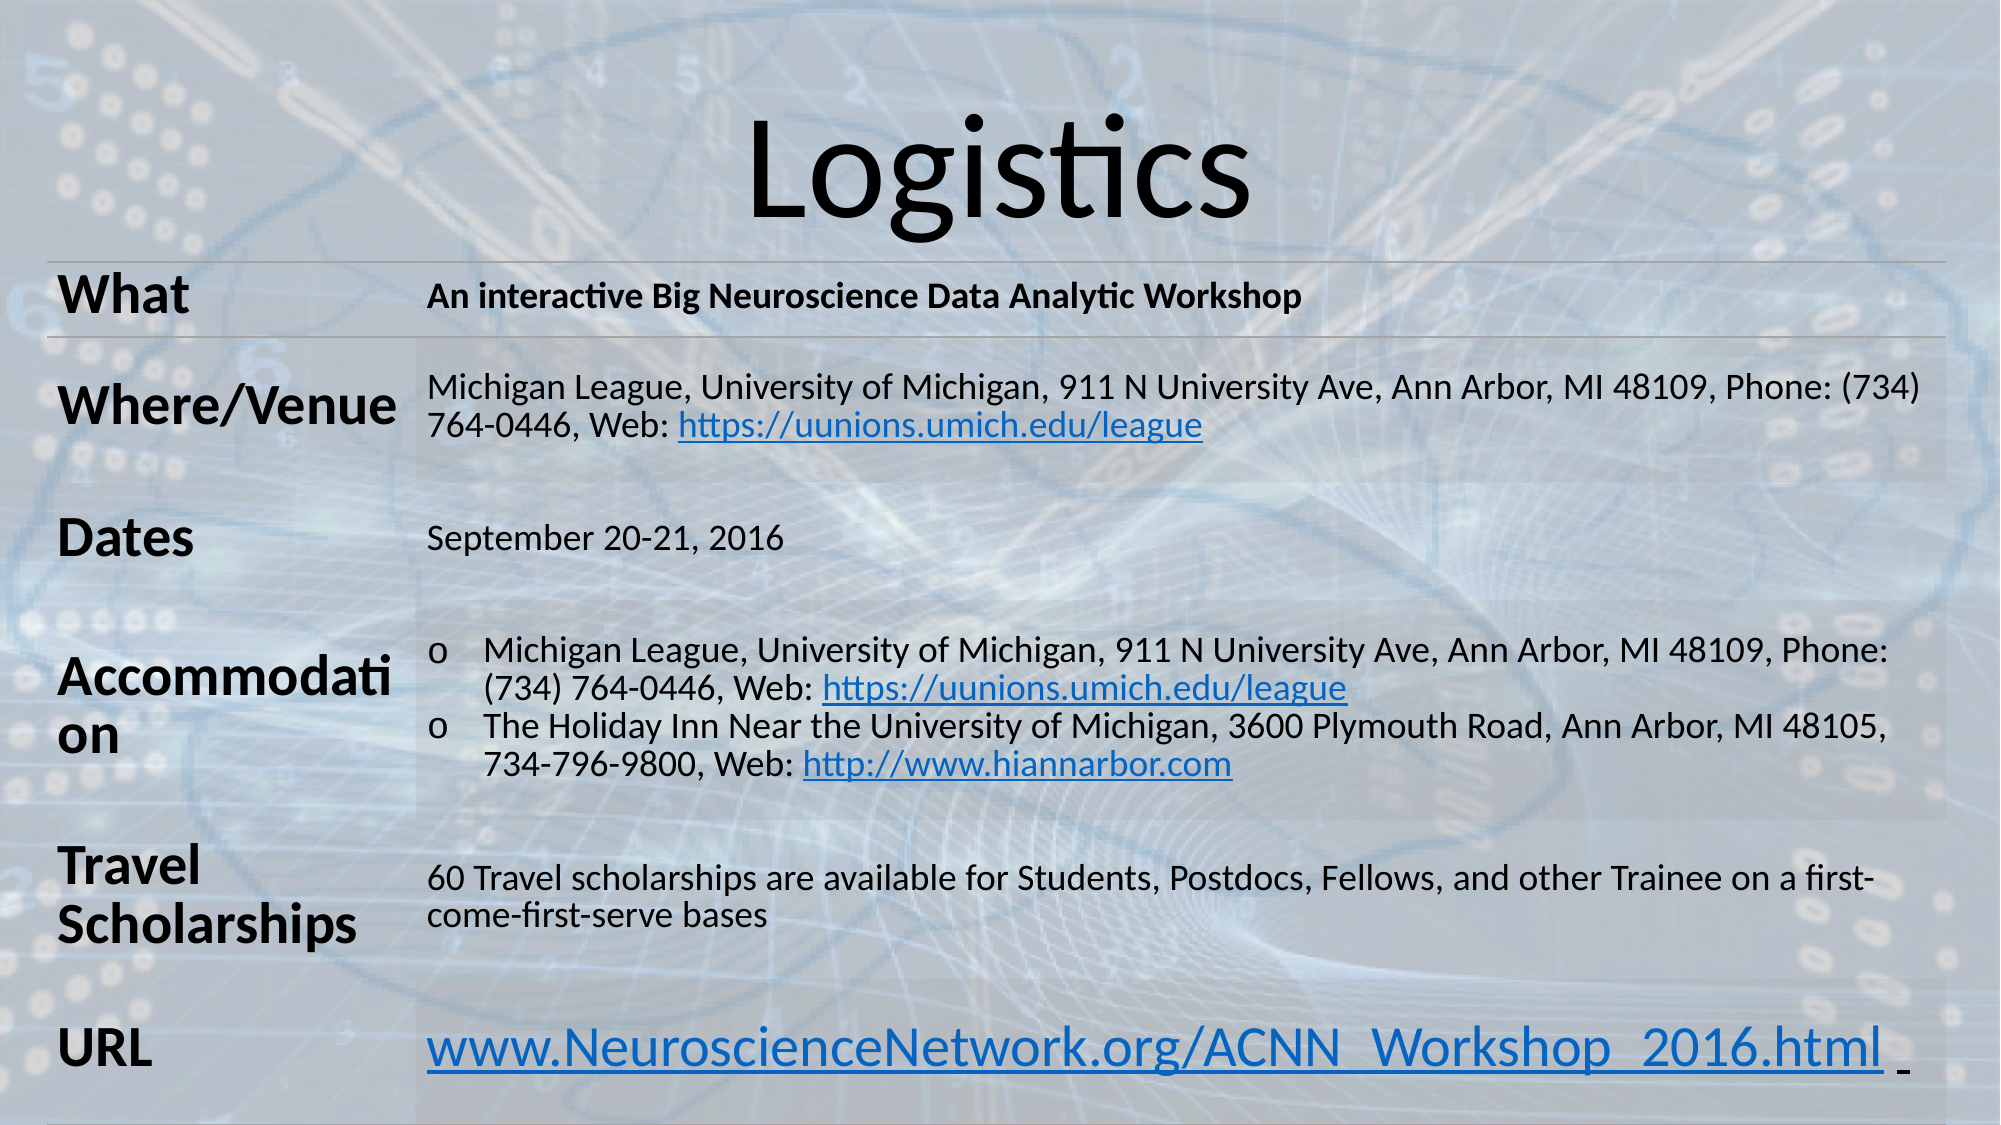

# Logistics
| What | An interactive Big Neuroscience Data Analytic Workshop |
| --- | --- |
| Where/Venue | Michigan League, University of Michigan, 911 N University Ave, Ann Arbor, MI 48109, Phone: (734) 764-0446, Web: https://uunions.umich.edu/league |
| Dates | September 20-21, 2016 |
| Accommodation | Michigan League, University of Michigan, 911 N University Ave, Ann Arbor, MI 48109, Phone: (734) 764-0446, Web: https://uunions.umich.edu/league The Holiday Inn Near the University of Michigan, 3600 Plymouth Road, Ann Arbor, MI 48105, 734-796-9800, Web: http://www.hiannarbor.com |
| Travel Scholarships | 60 Travel scholarships are available for Students, Postdocs, Fellows, and other Trainee on a first-come-first-serve bases |
| URL | www.NeuroscienceNetwork.org/ACNN\_Workshop\_2016.html |